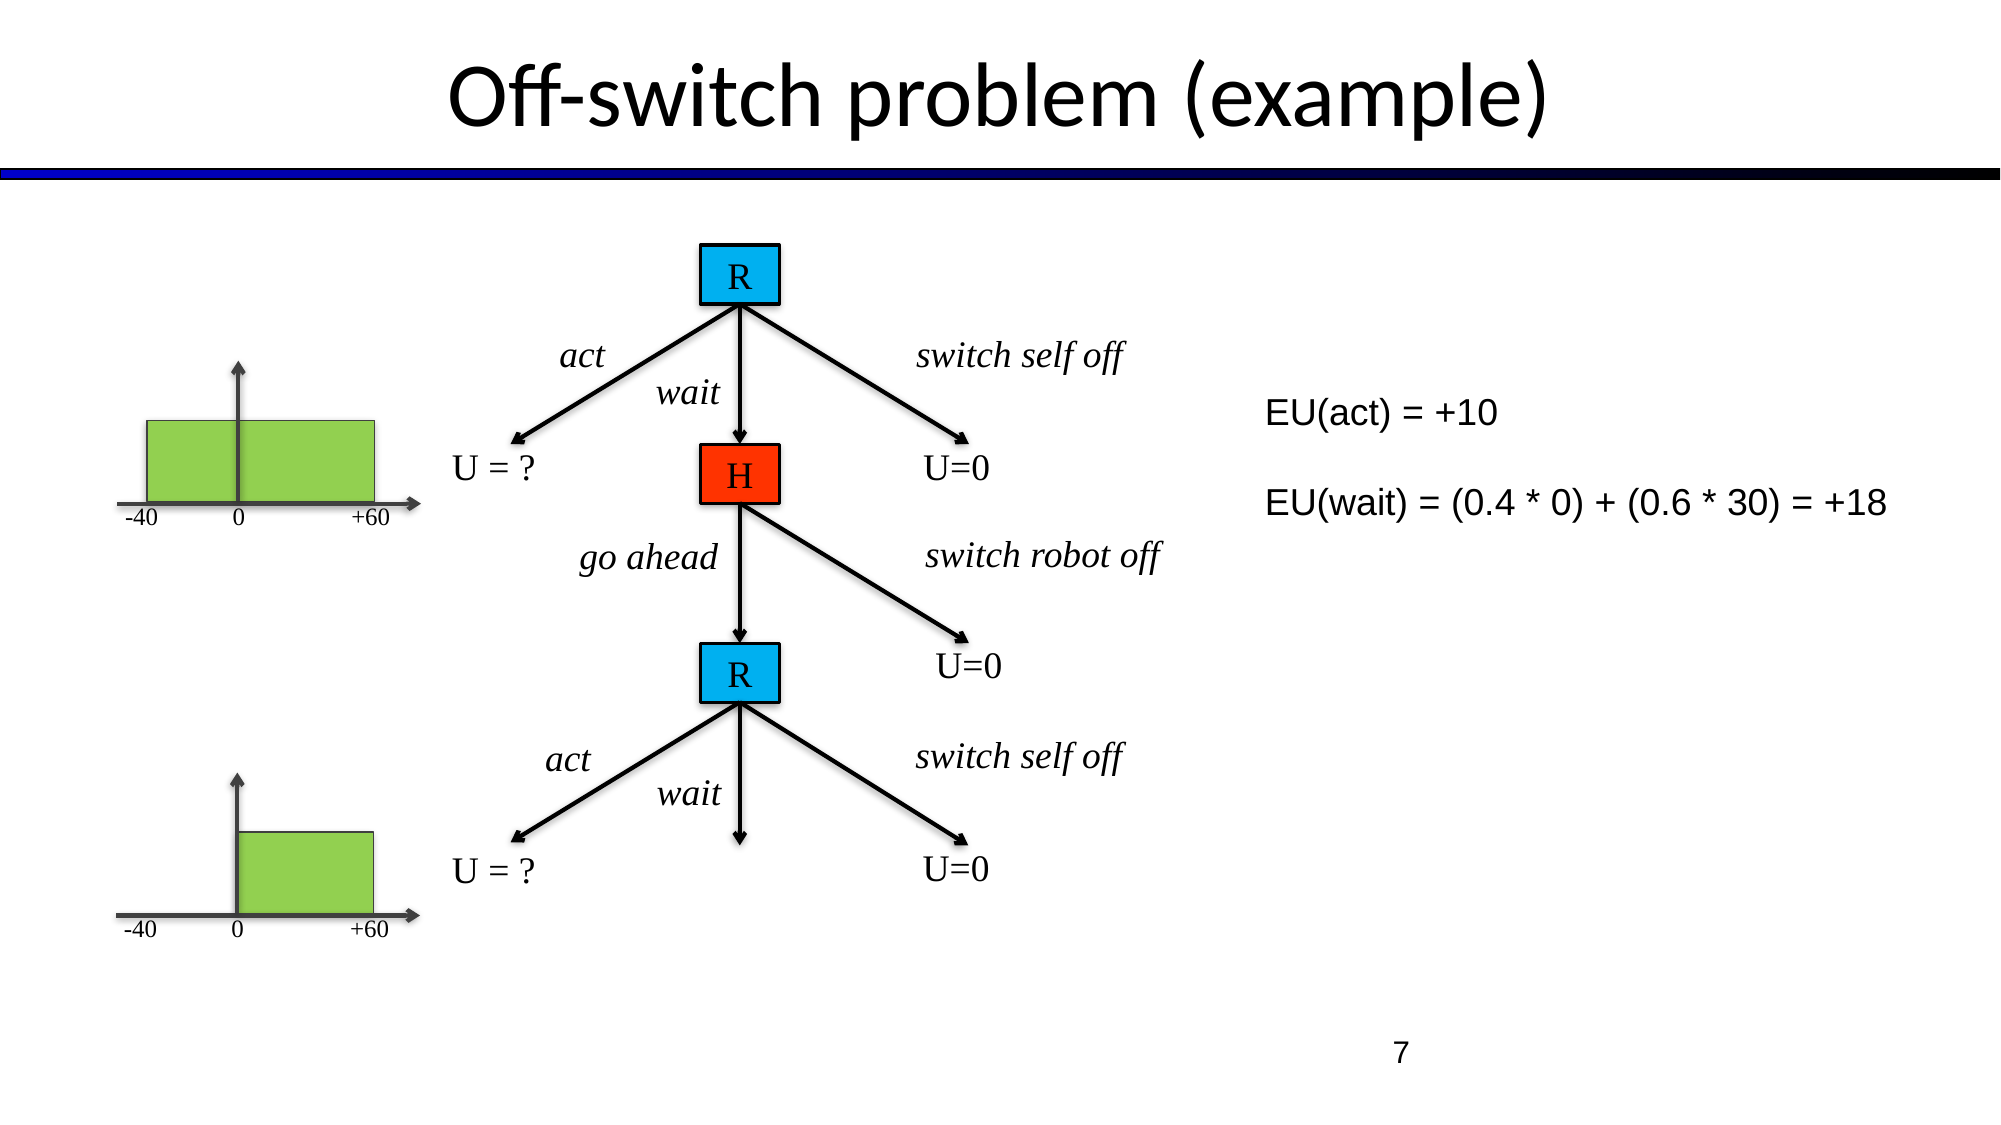

# Off-switch problem (example)
R
act
switch self off
wait

-40
0
+60
EU(act) = +10

EU(wait) = (0.4 * 0) + (0.6 * 30) = +18
U=0
U = ?
H
switch robot off
go ahead
U=0
R
switch self off
act
wait

-40
0
+60
U=0
U = ?
7